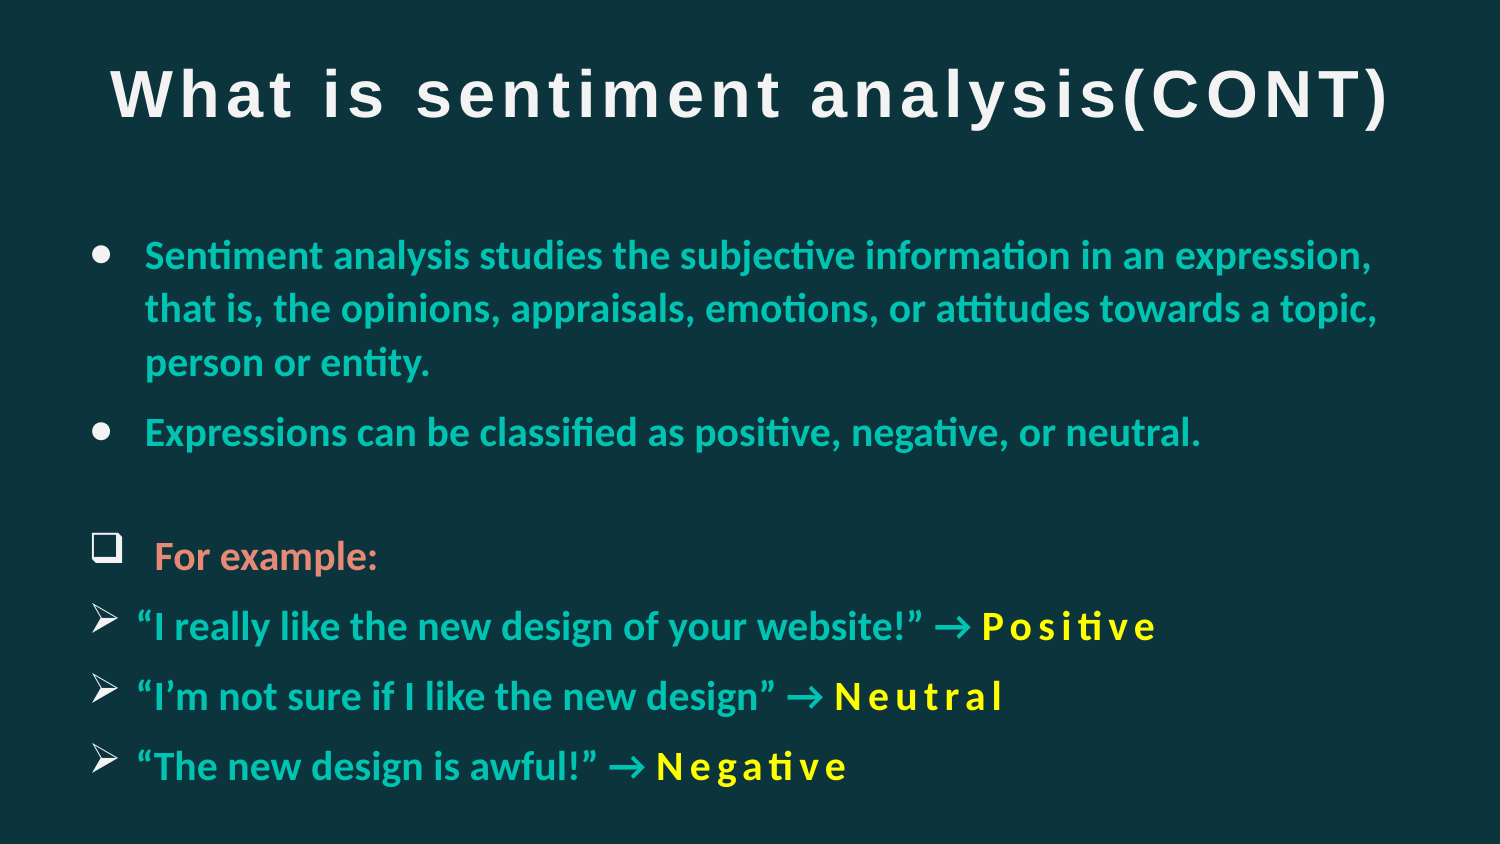

# What is sentiment analysis(CONT)
Sentiment analysis studies the subjective information in an expression, that is, the opinions, appraisals, emotions, or attitudes towards a topic, person or entity.
Expressions can be classified as positive, negative, or neutral.
  For example:
“I really like the new design of your website!” → Positive
“I’m not sure if I like the new design” → Neutral
“The new design is awful!” → Negative